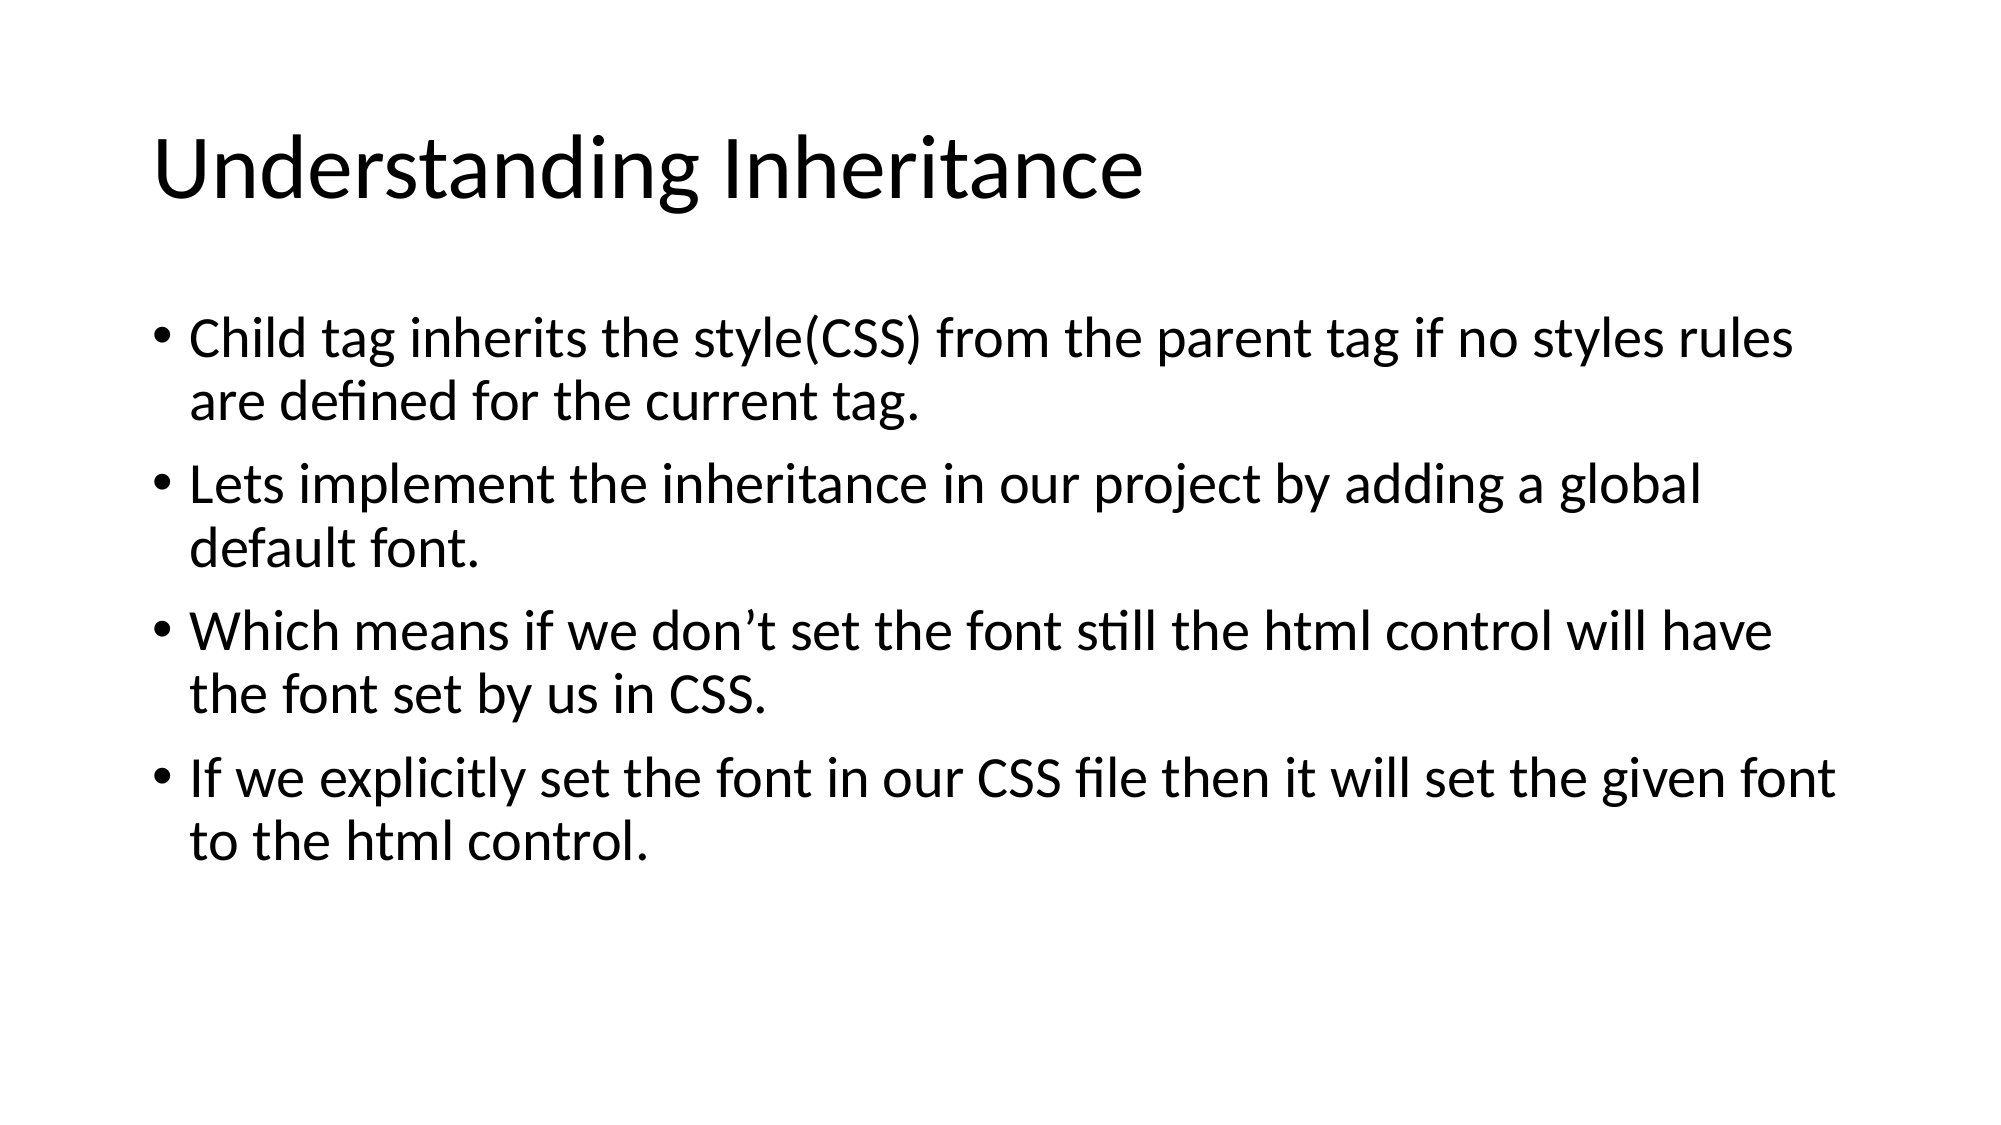

# Understanding Inheritance
Child tag inherits the style(CSS) from the parent tag if no styles rules are defined for the current tag.
Lets implement the inheritance in our project by adding a global default font.
Which means if we don’t set the font still the html control will have the font set by us in CSS.
If we explicitly set the font in our CSS file then it will set the given font to the html control.